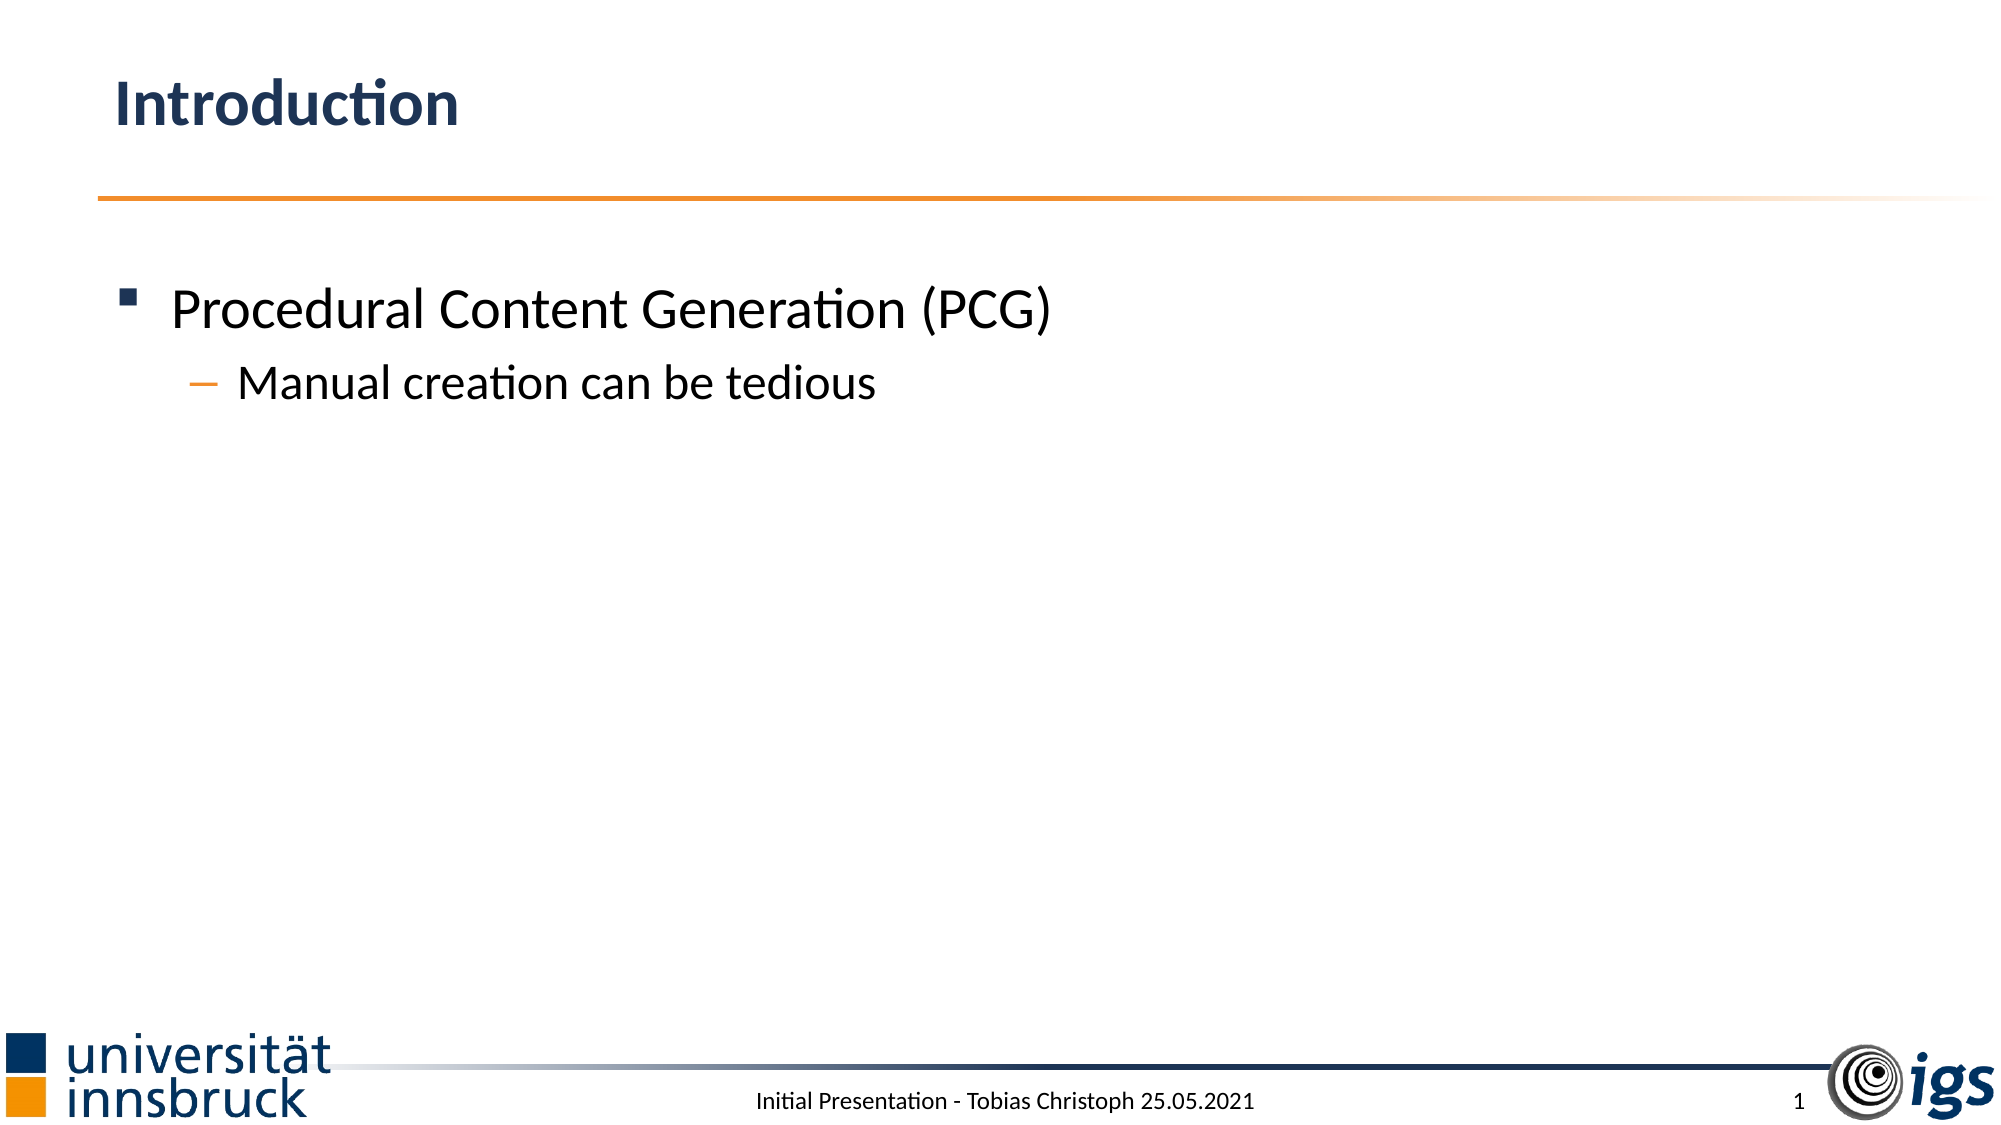

# Introduction
Procedural Content Generation (PCG)
Manual creation can be tedious

1
Initial Presentation - Tobias Christoph 25.05.2021